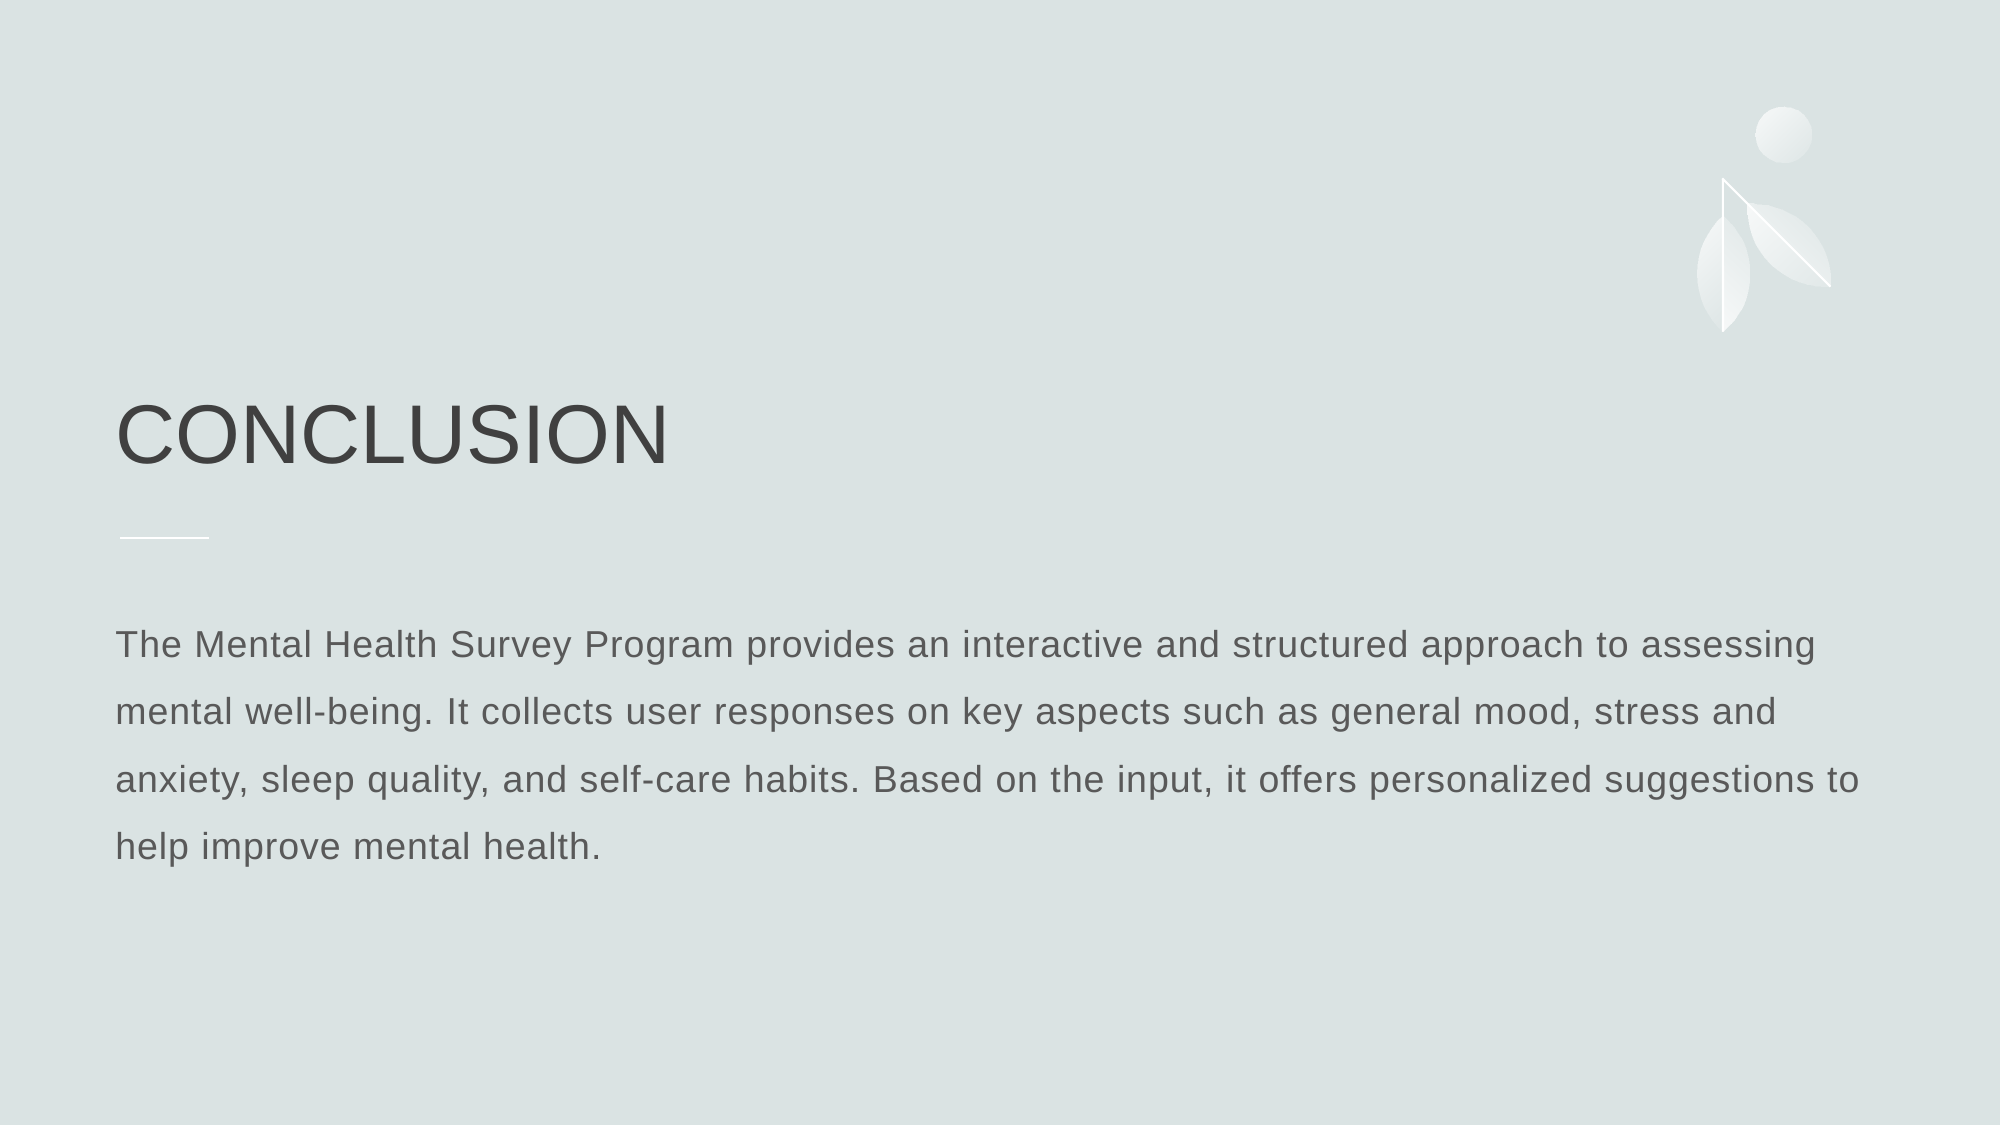

# conclusion
The Mental Health Survey Program provides an interactive and structured approach to assessing mental well-being. It collects user responses on key aspects such as general mood, stress and anxiety, sleep quality, and self-care habits. Based on the input, it offers personalized suggestions to help improve mental health.